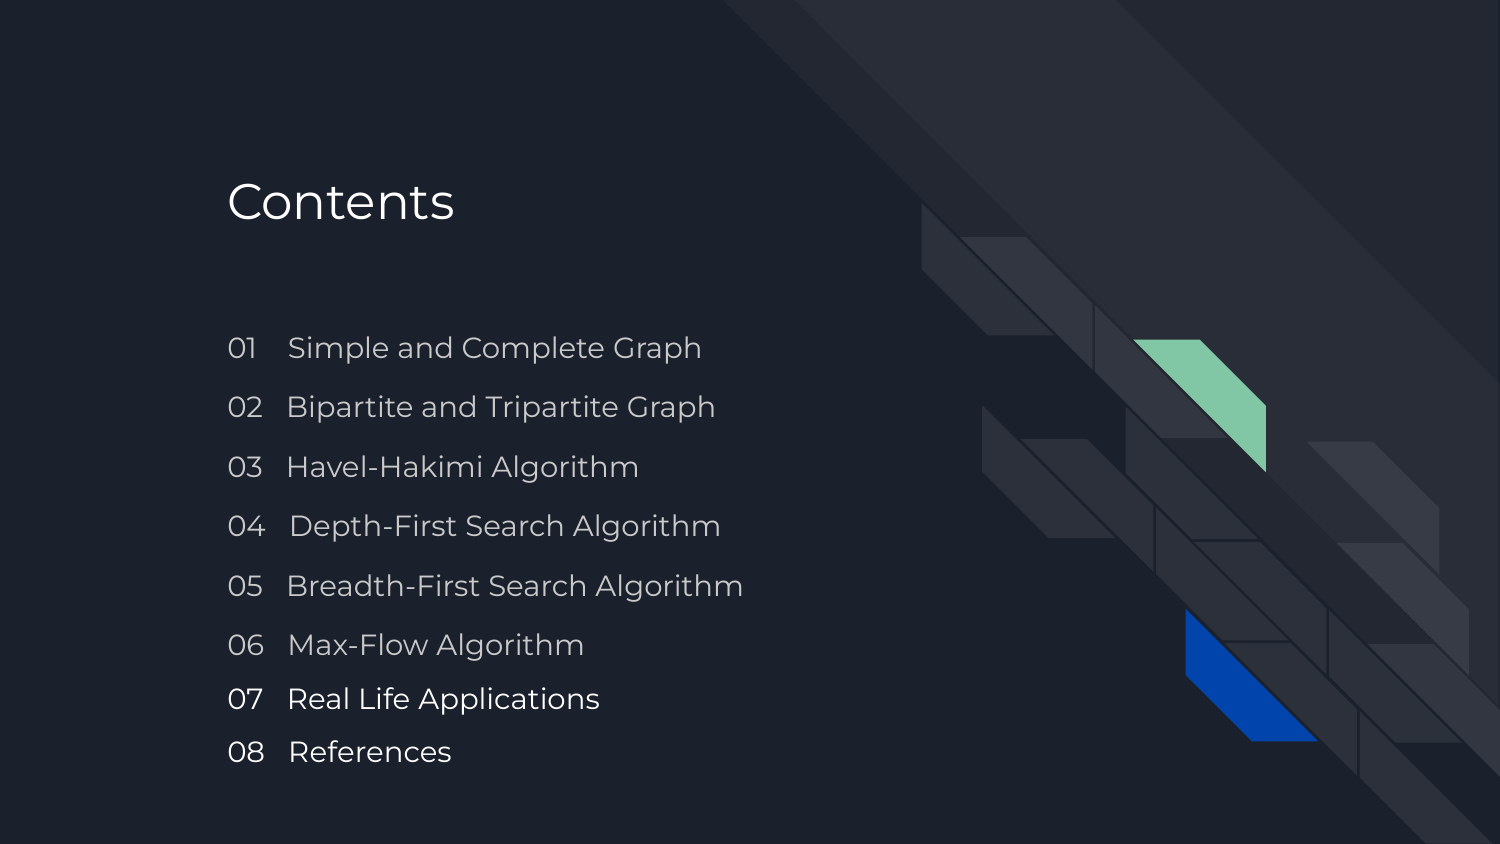

# Contents
01    Simple and Complete Graph
02   Bipartite and Tripartite Graph
03   Havel-Hakimi Algorithm
04   Depth-First Search Algorithm
05   Breadth-First Search Algorithm
06   Max-Flow Algorithm
07   Real Life Applications
08   References